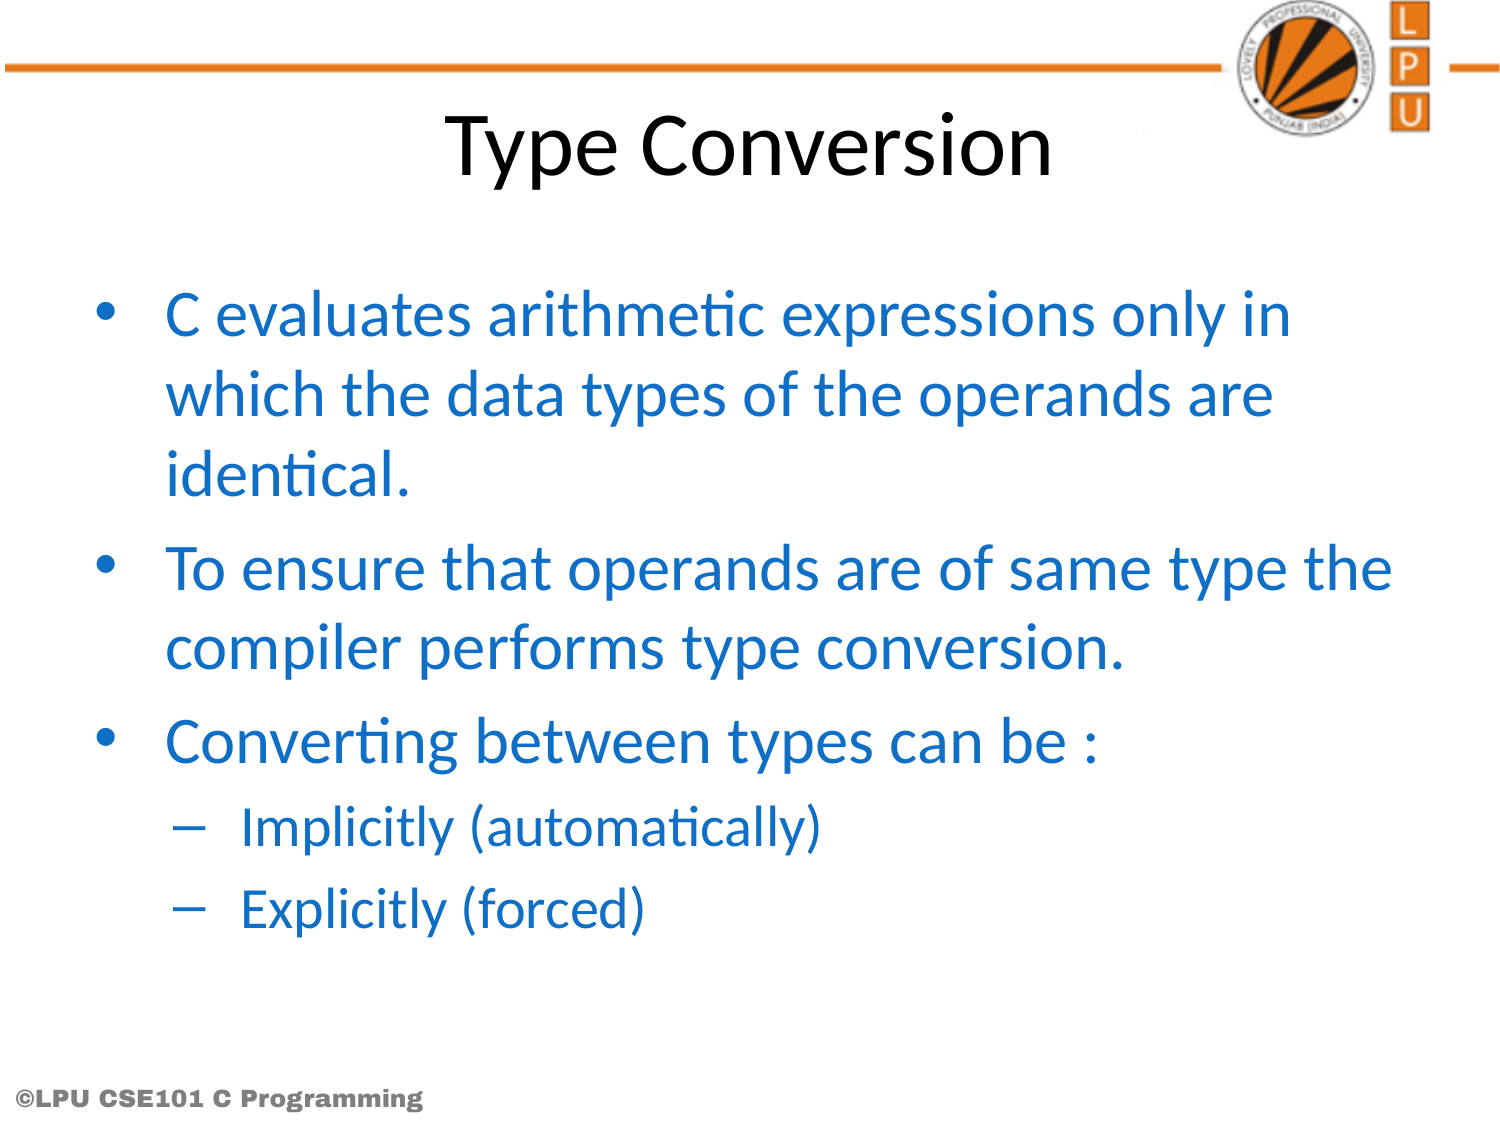

# Type Conversion
C evaluates arithmetic expressions only in which the data types of the operands are identical.
To ensure that operands are of same type the compiler performs type conversion.
Converting between types can be :
Implicitly (automatically)
Explicitly (forced)